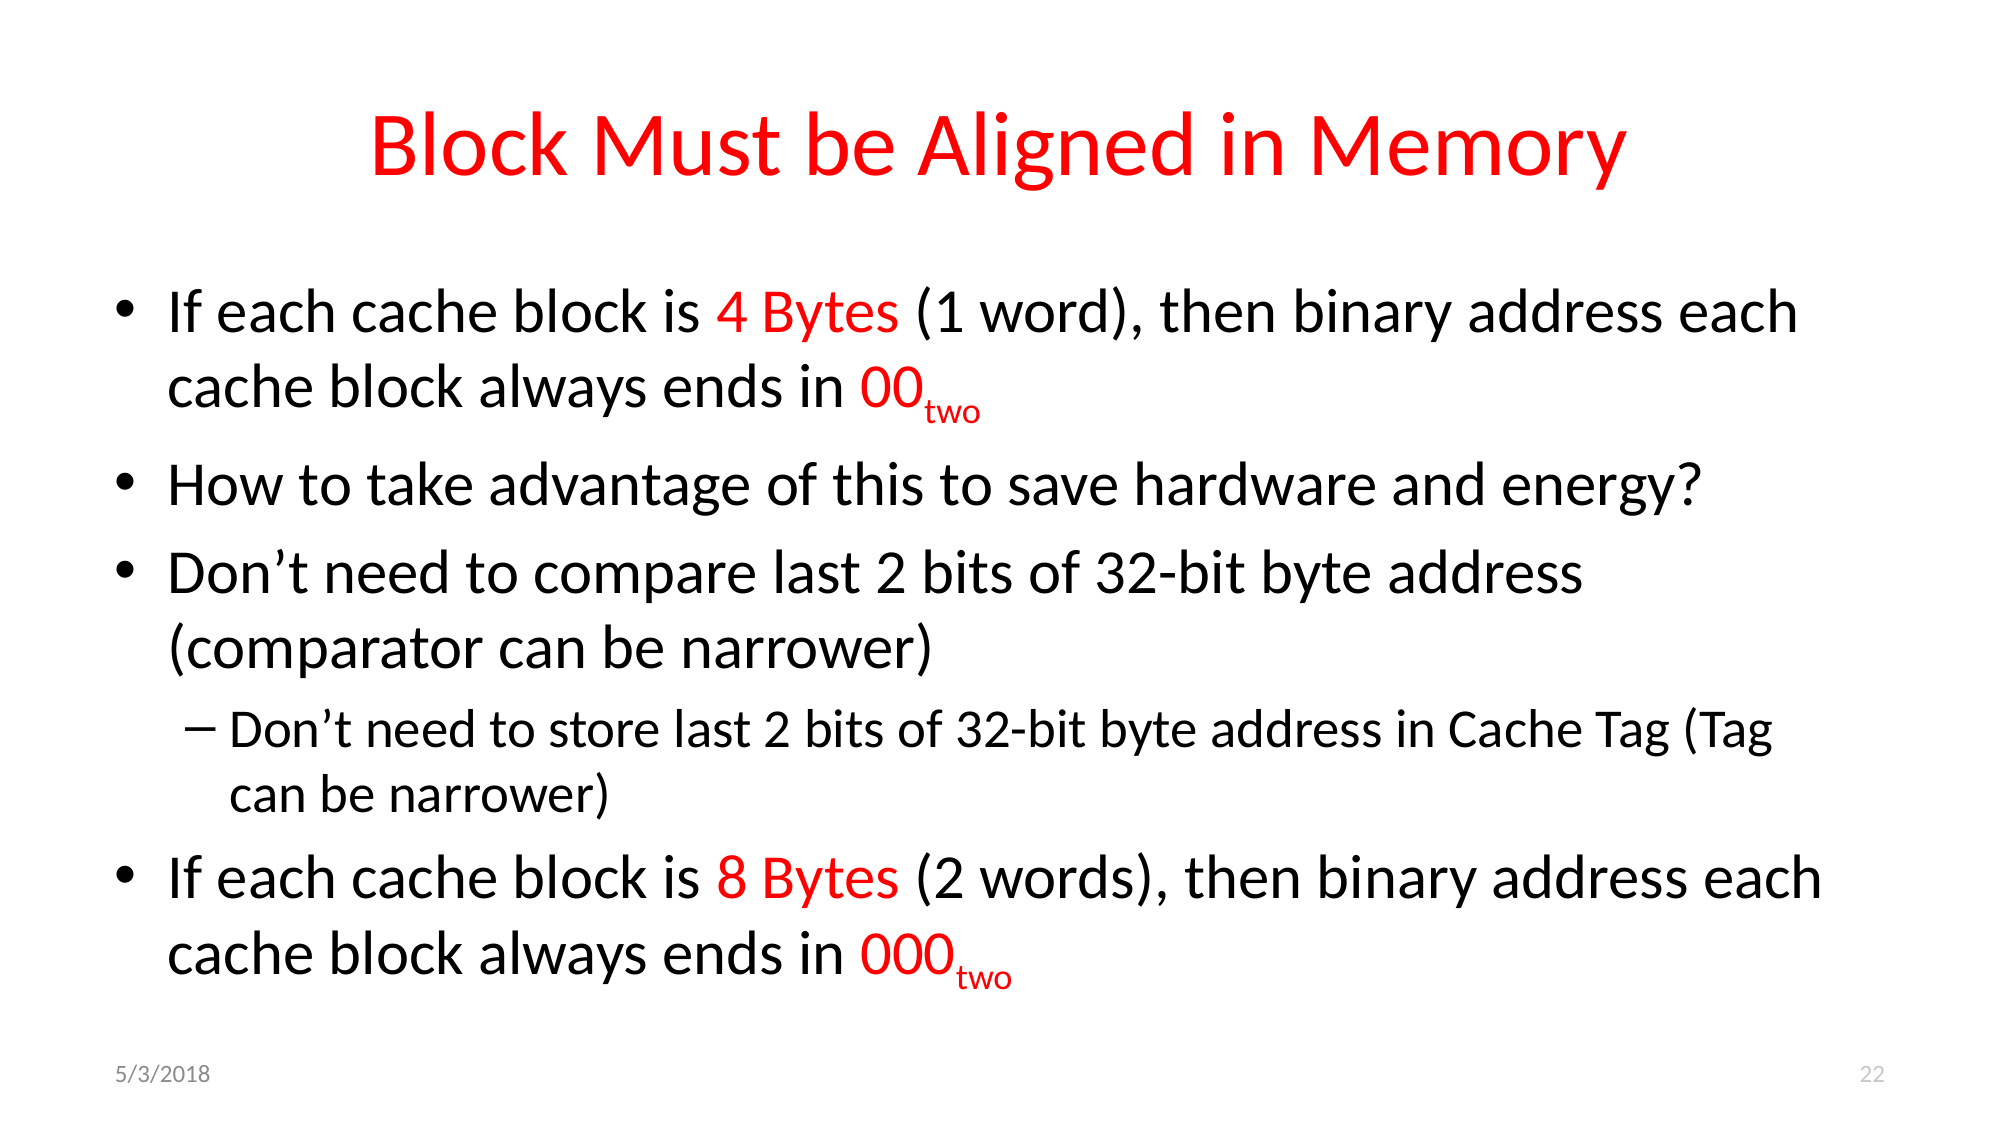

# Block Must be Aligned in Memory
If each cache block is 4 Bytes (1 word), then binary address each cache block always ends in 00two
How to take advantage of this to save hardware and energy?
Don’t need to compare last 2 bits of 32-bit byte address (comparator can be narrower)
Don’t need to store last 2 bits of 32-bit byte address in Cache Tag (Tag can be narrower)
If each cache block is 8 Bytes (2 words), then binary address each cache block always ends in 000two

5/3/2018

22